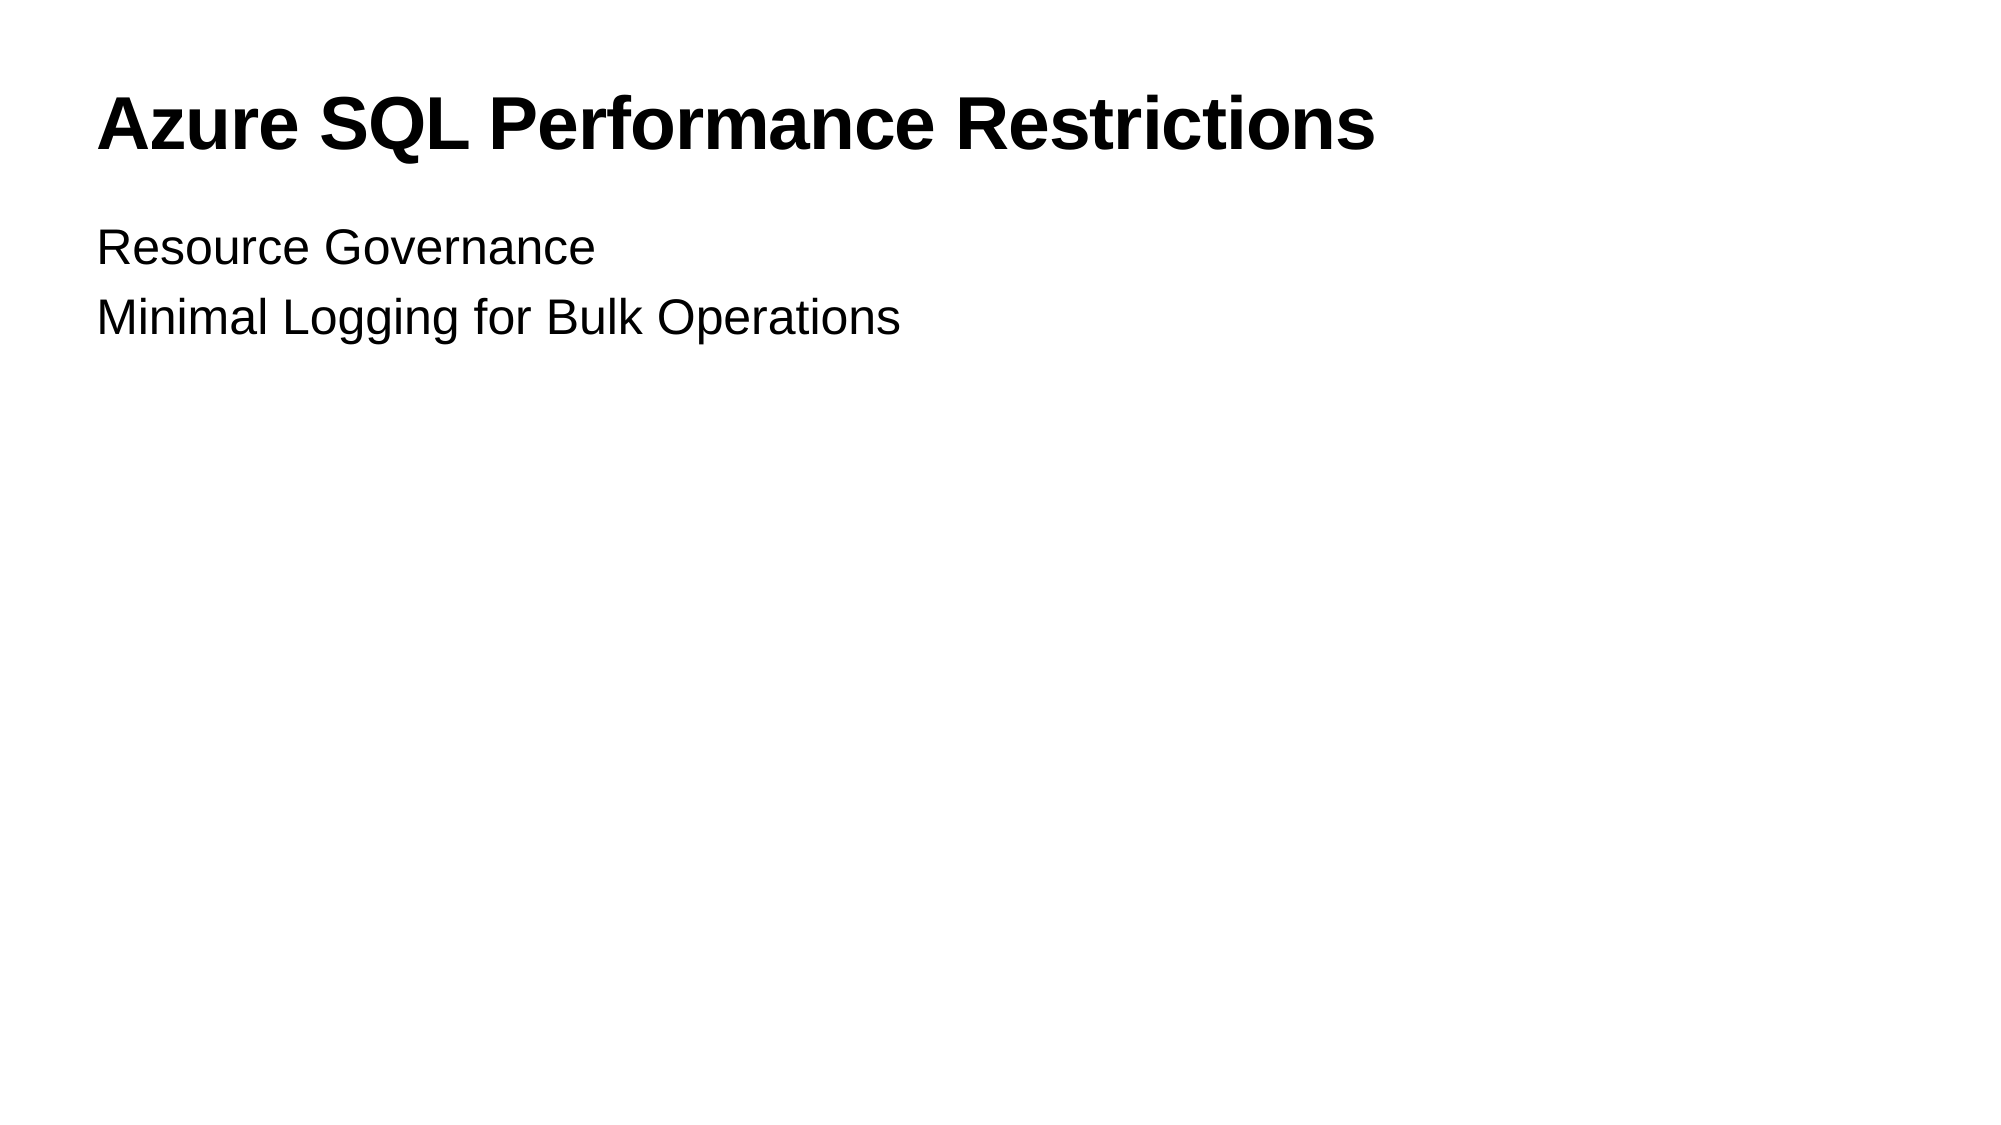

# Azure SQL Performance Restrictions
Resource Governance
Minimal Logging for Bulk Operations